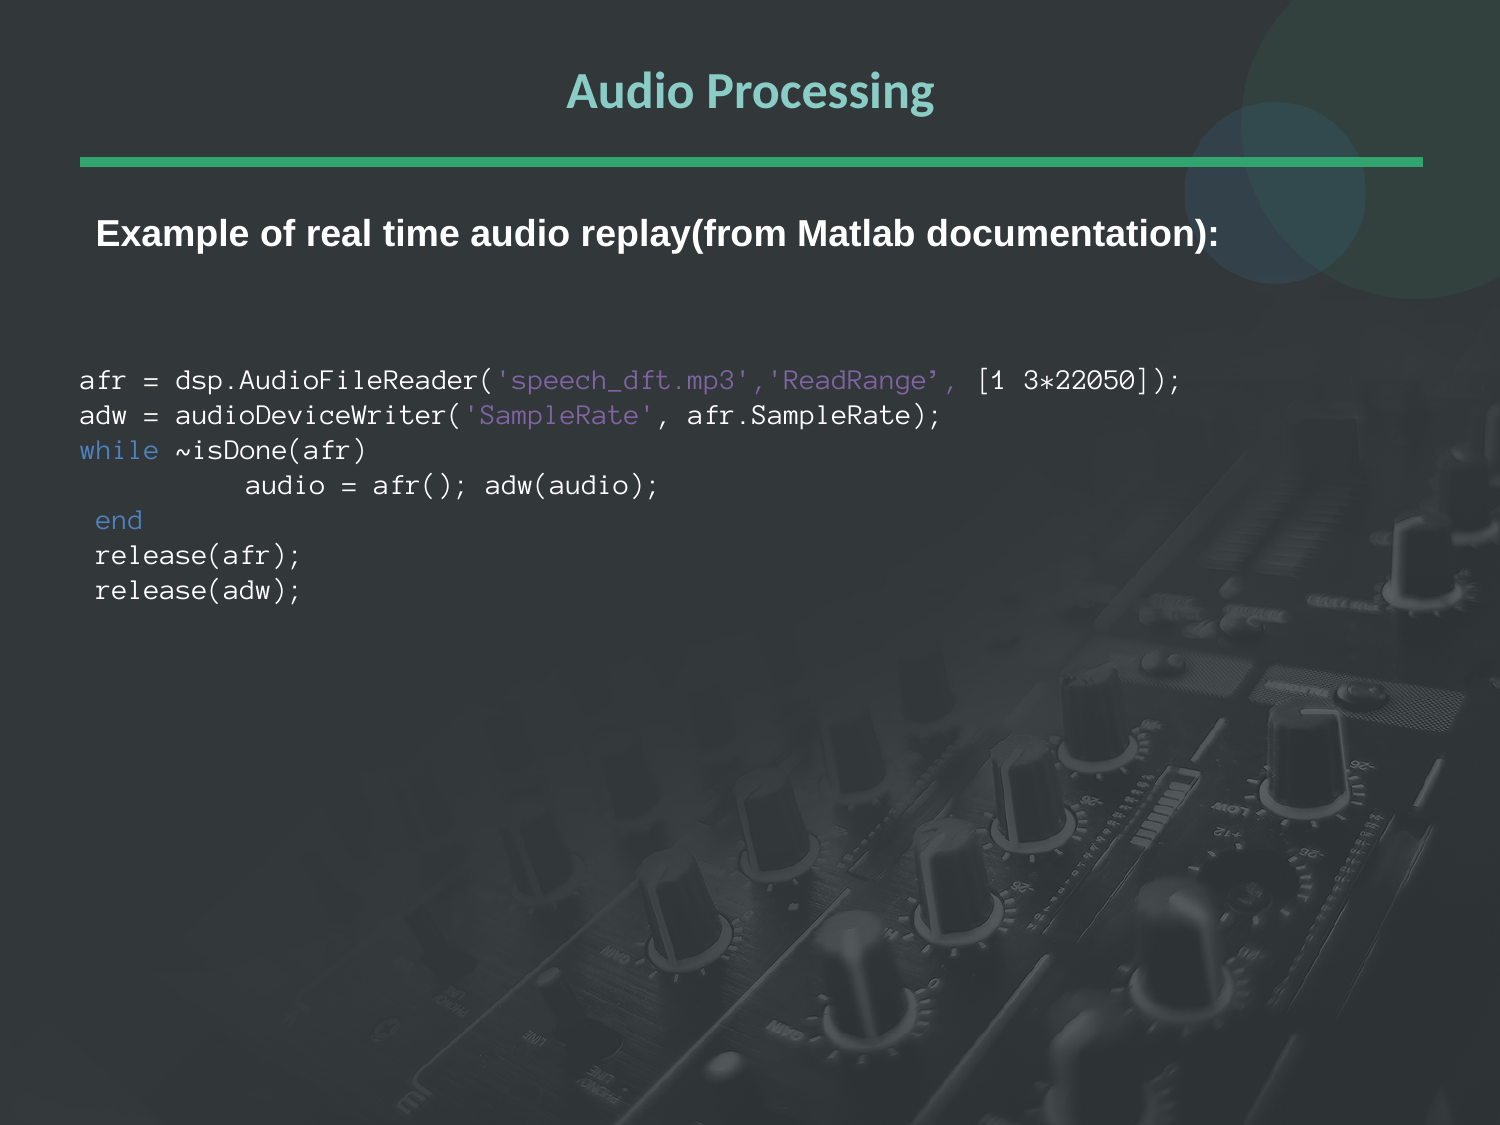

# Audio Processing
Example of real time audio replay(from Matlab documentation):
afr = dsp.AudioFileReader('speech_dft.mp3','ReadRange’, [1 3*22050]);
adw = audioDeviceWriter('SampleRate', afr.SampleRate);
while ~isDone(afr)
	 audio = afr(); adw(audio);
 end
 release(afr);
 release(adw);